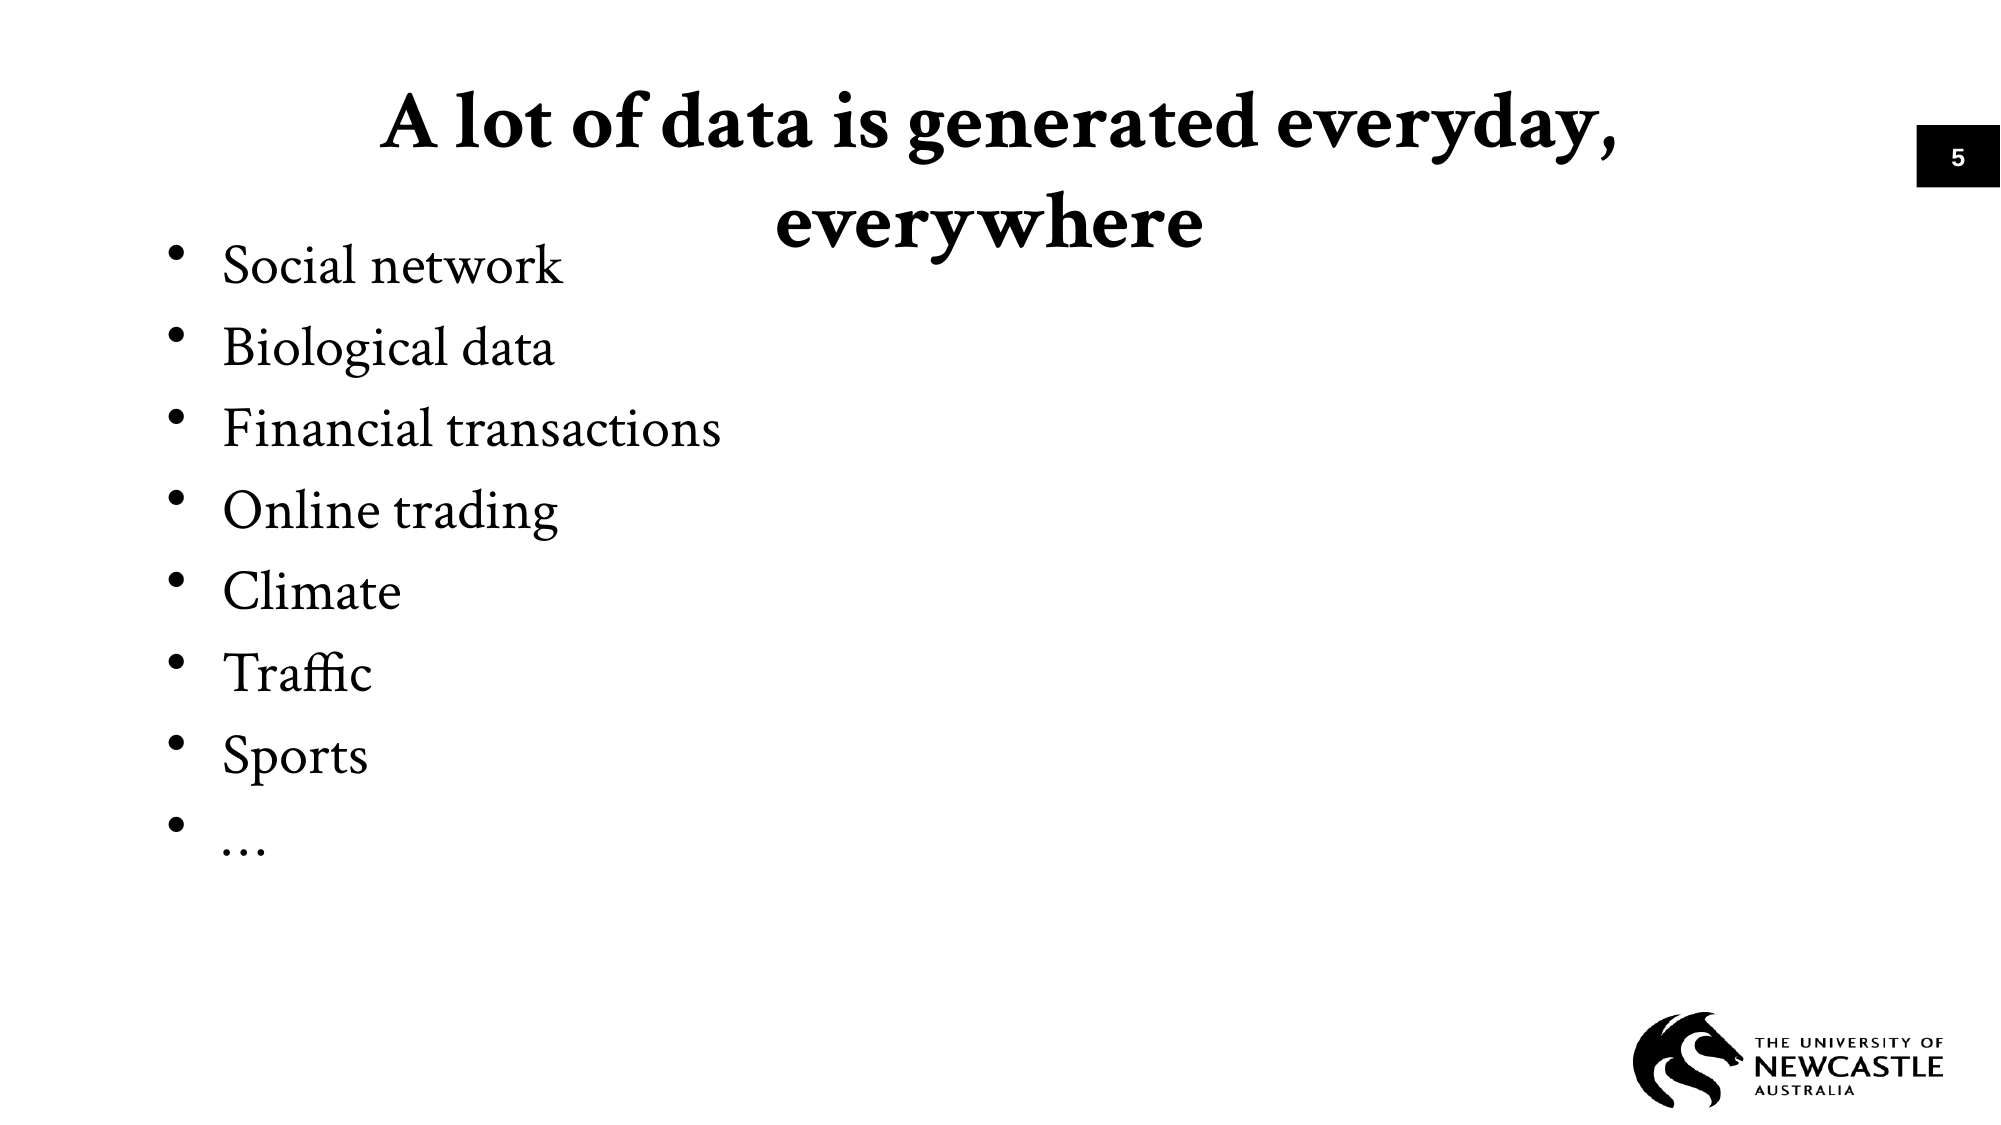

# A lot of data is generated everyday, everywhere
5
Social network
Biological data
Financial transactions
Online trading
Climate
Traffic
Sports
…